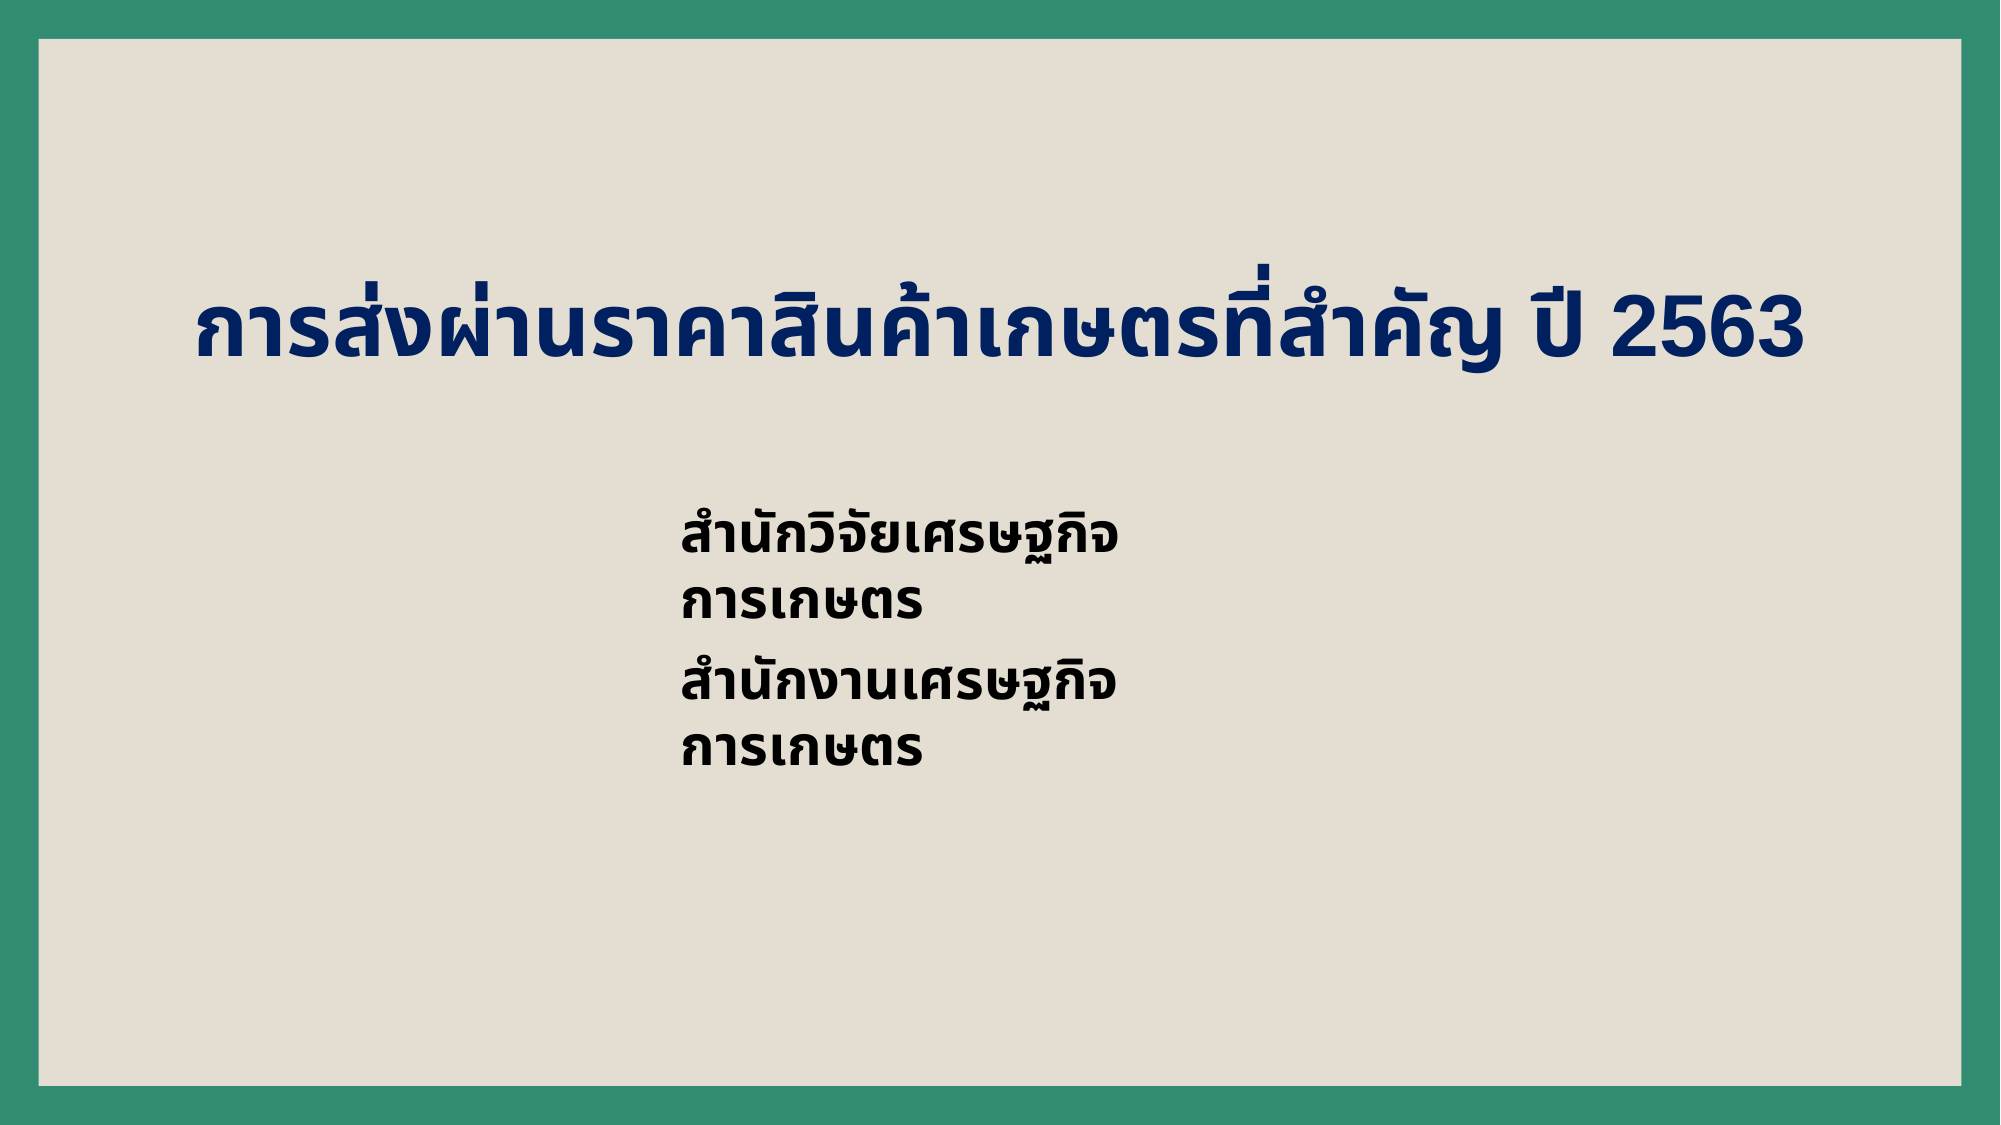

# การส่งผ่านราคาสินค้าเกษตรที่สำคัญ ปี 2563
สำนักวิจัยเศรษฐกิจการเกษตร
สำนักงานเศรษฐกิจการเกษตร